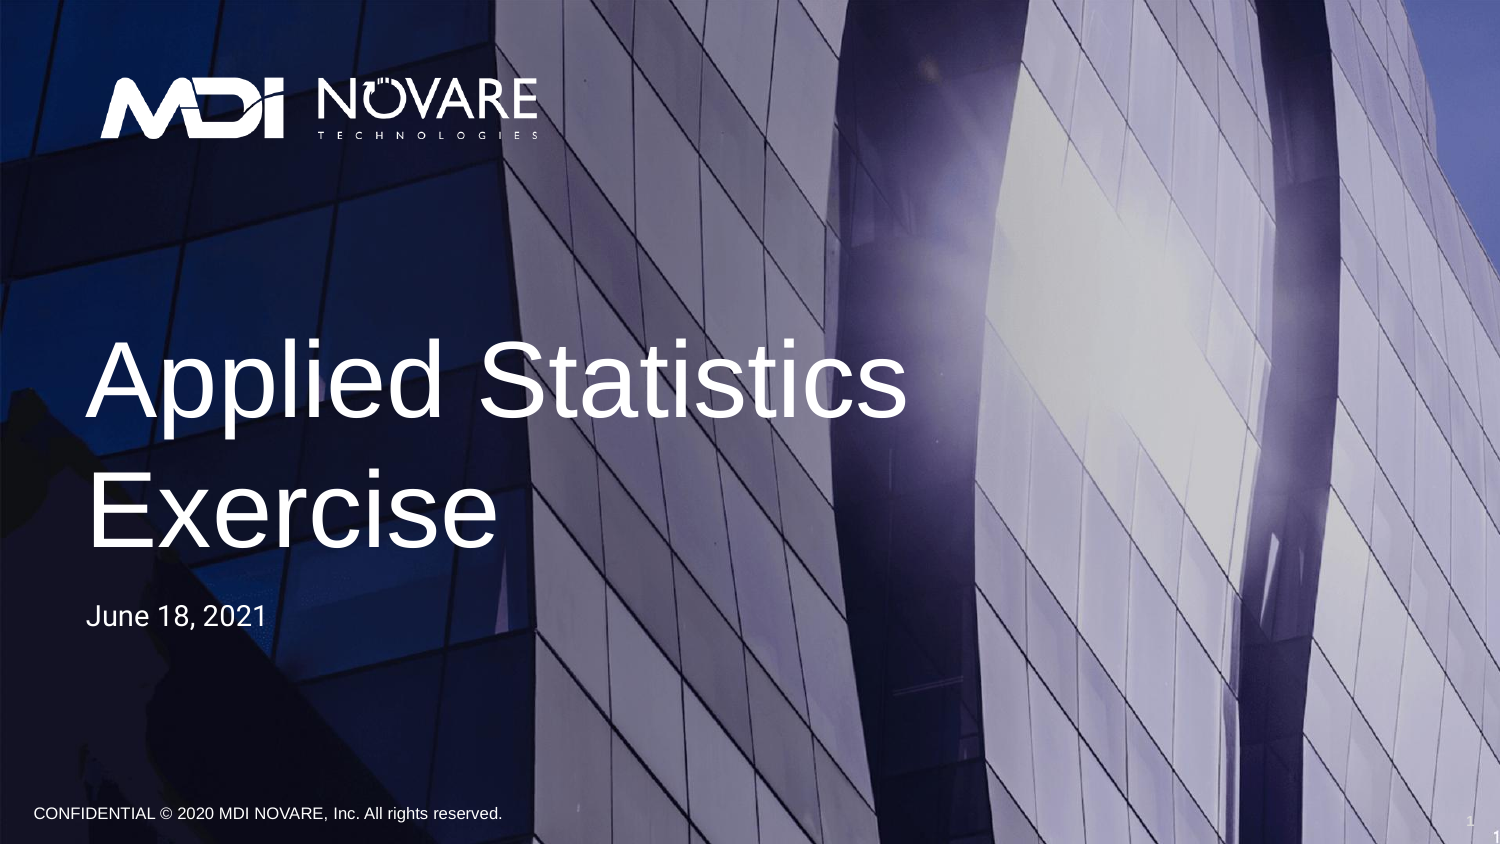

# Applied Statistics Exercise
June 18, 2021